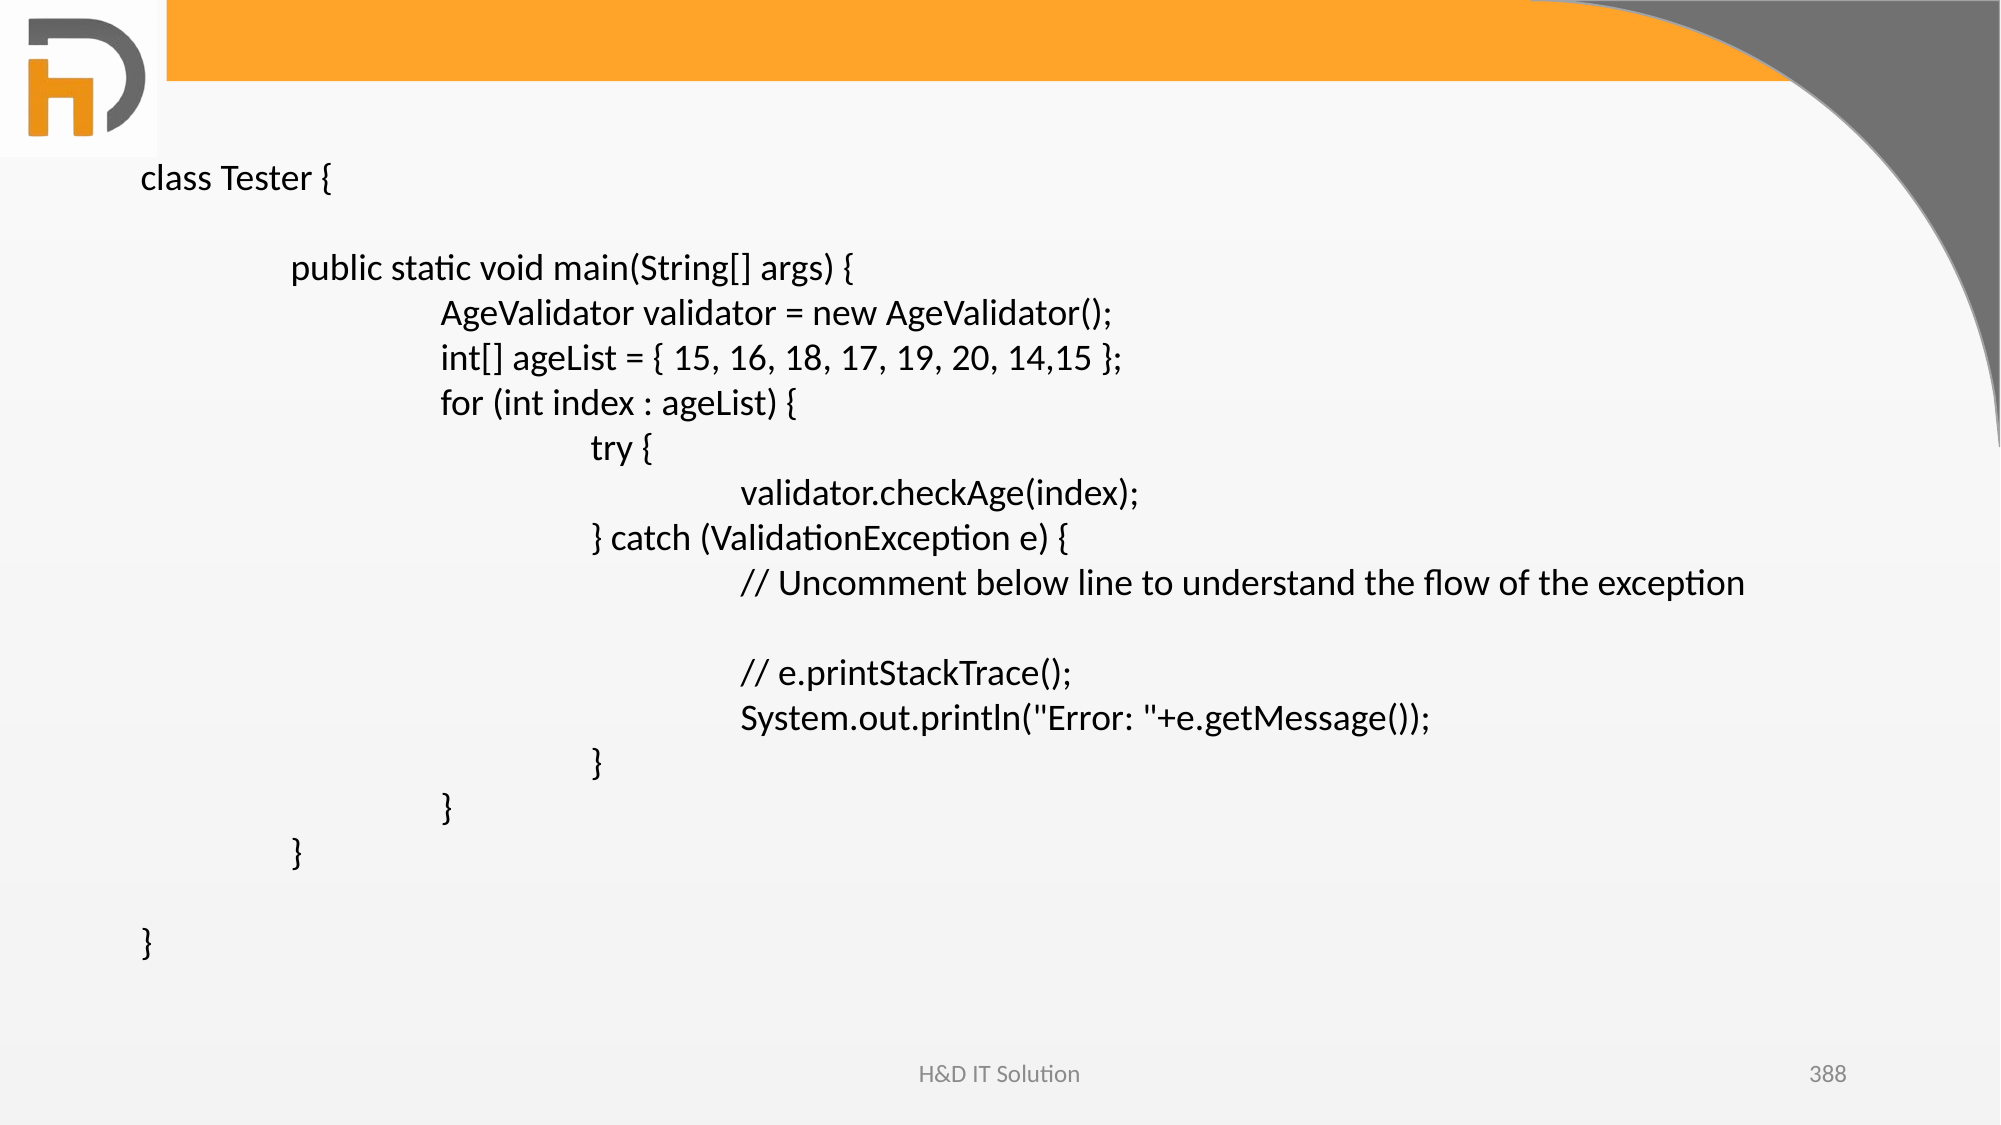

class Tester {

	public static void main(String[] args) {
		AgeValidator validator = new AgeValidator();
		int[] ageList = { 15, 16, 18, 17, 19, 20, 14,15 };
		for (int index : ageList) {
			try {
				validator.checkAge(index);
			} catch (ValidationException e) {
				// Uncomment below line to understand the flow of the exception
				// e.printStackTrace();
				System.out.println("Error: "+e.getMessage());
			}
		}
	}

}
H&D IT Solution
388